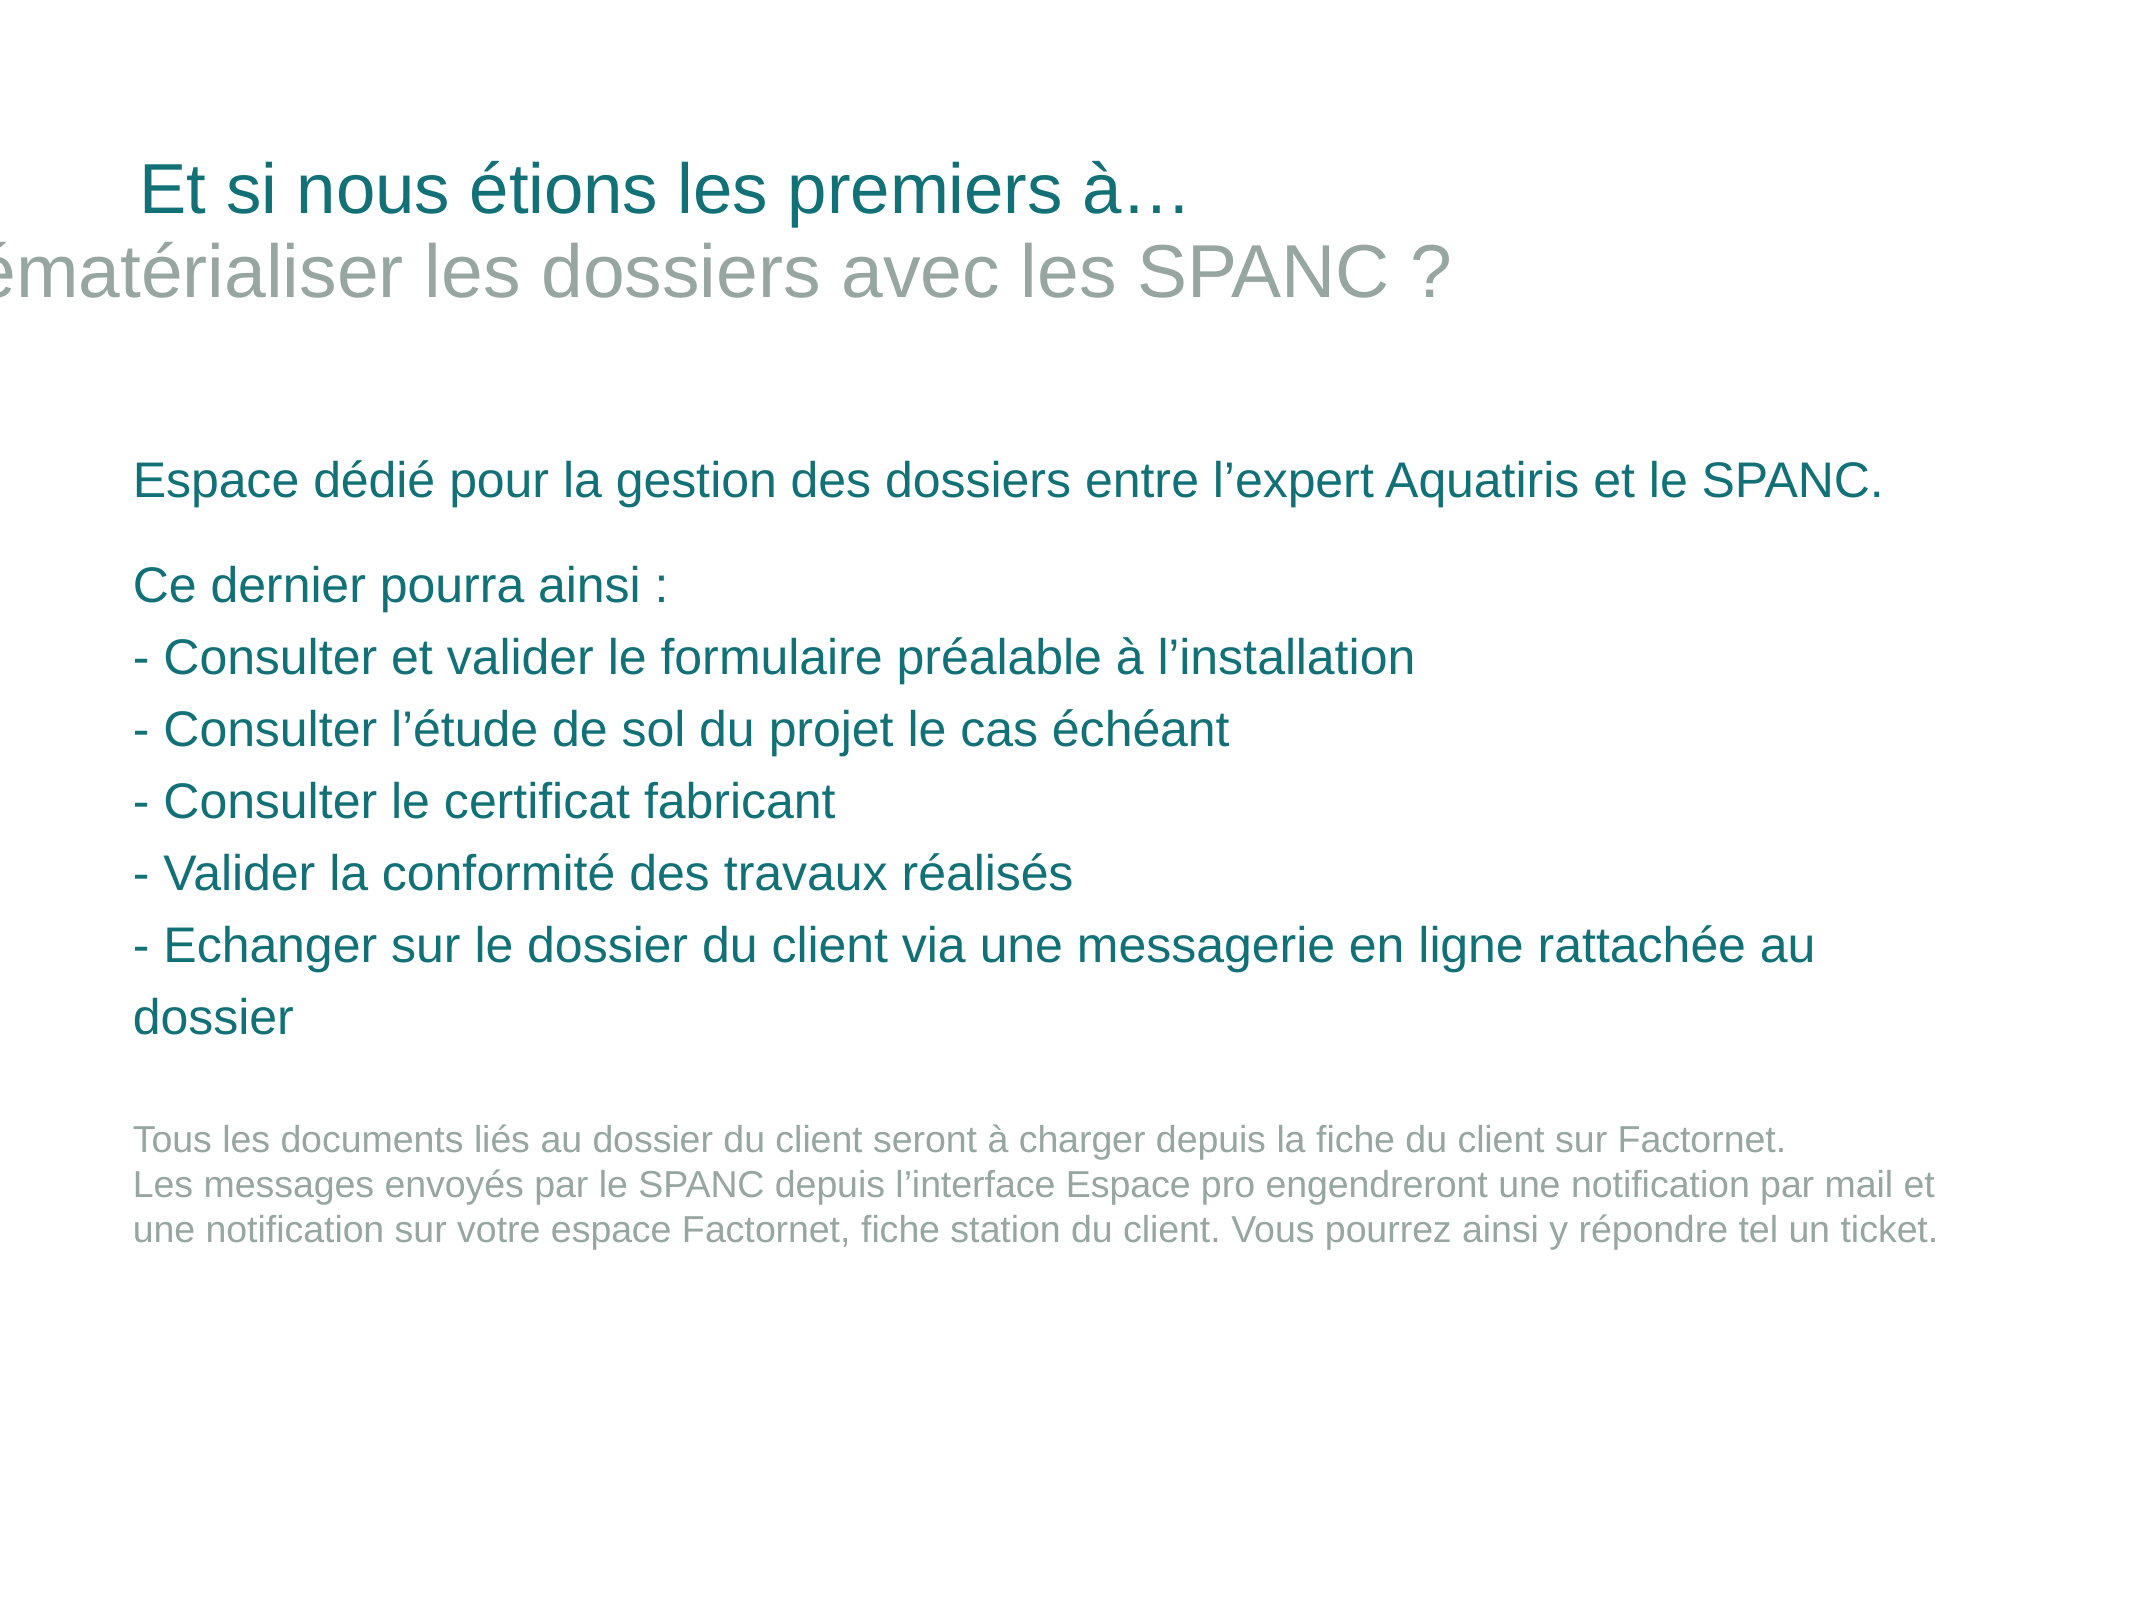

Et si nous étions les premiers à…
dématérialiser les dossiers avec les SPANC ?
Espace dédié pour la gestion des dossiers entre l’expert Aquatiris et le SPANC.

Ce dernier pourra ainsi :
- Consulter et valider le formulaire préalable à l’installation
- Consulter l’étude de sol du projet le cas échéant
- Consulter le certificat fabricant
- Valider la conformité des travaux réalisés
- Echanger sur le dossier du client via une messagerie en ligne rattachée au dossier
Tous les documents liés au dossier du client seront à charger depuis la fiche du client sur Factornet.
Les messages envoyés par le SPANC depuis l’interface Espace pro engendreront une notification par mail et une notification sur votre espace Factornet, fiche station du client. Vous pourrez ainsi y répondre tel un ticket.